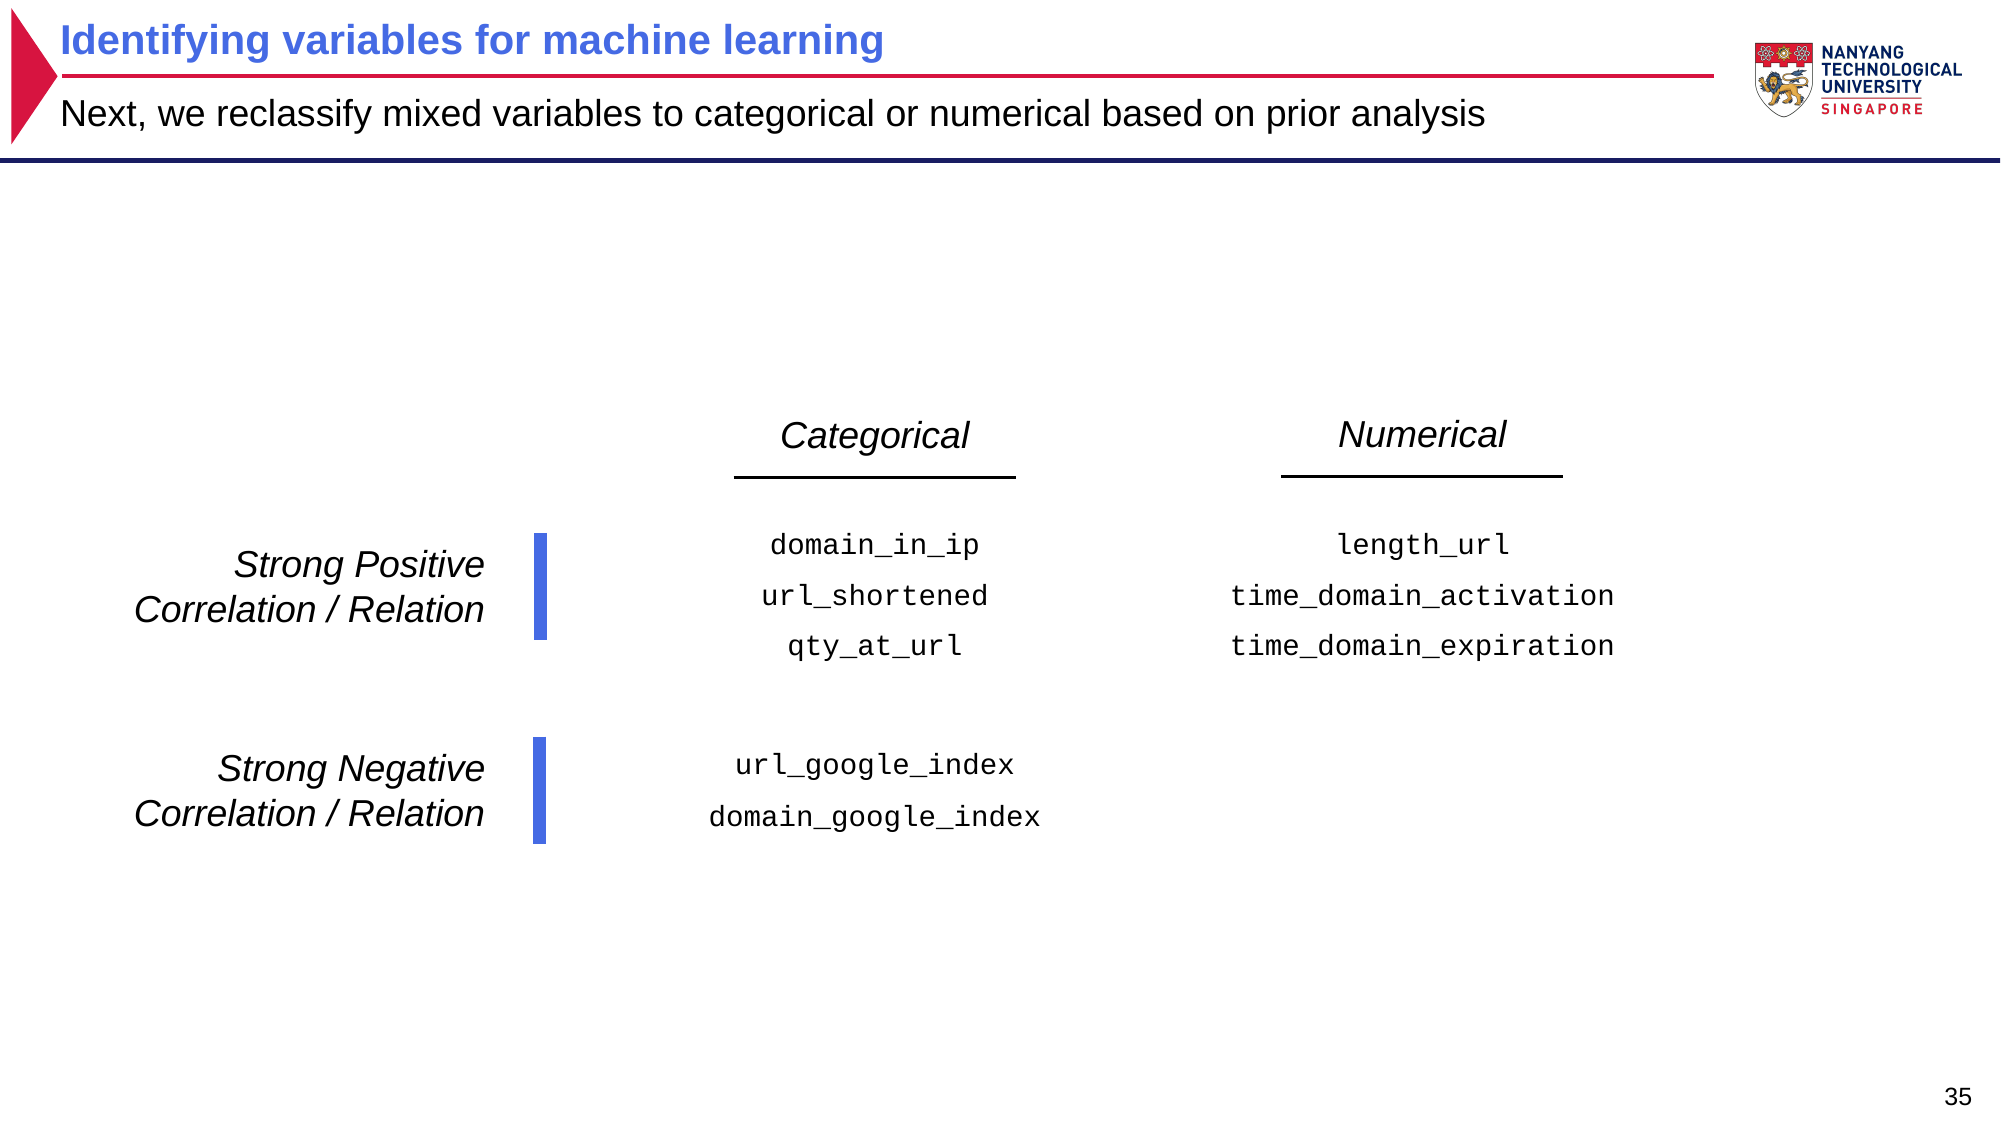

Identifying variables for machine learning
Next, we reclassify mixed variables to categorical or numerical based on prior analysis
Numerical
Categorical
length_url
domain_in_ip
Strong Positive Correlation / Relation
url_shortened
time_domain_activation
qty_at_url
time_domain_expiration
Strong Negative Correlation / Relation
url_google_index
domain_google_index